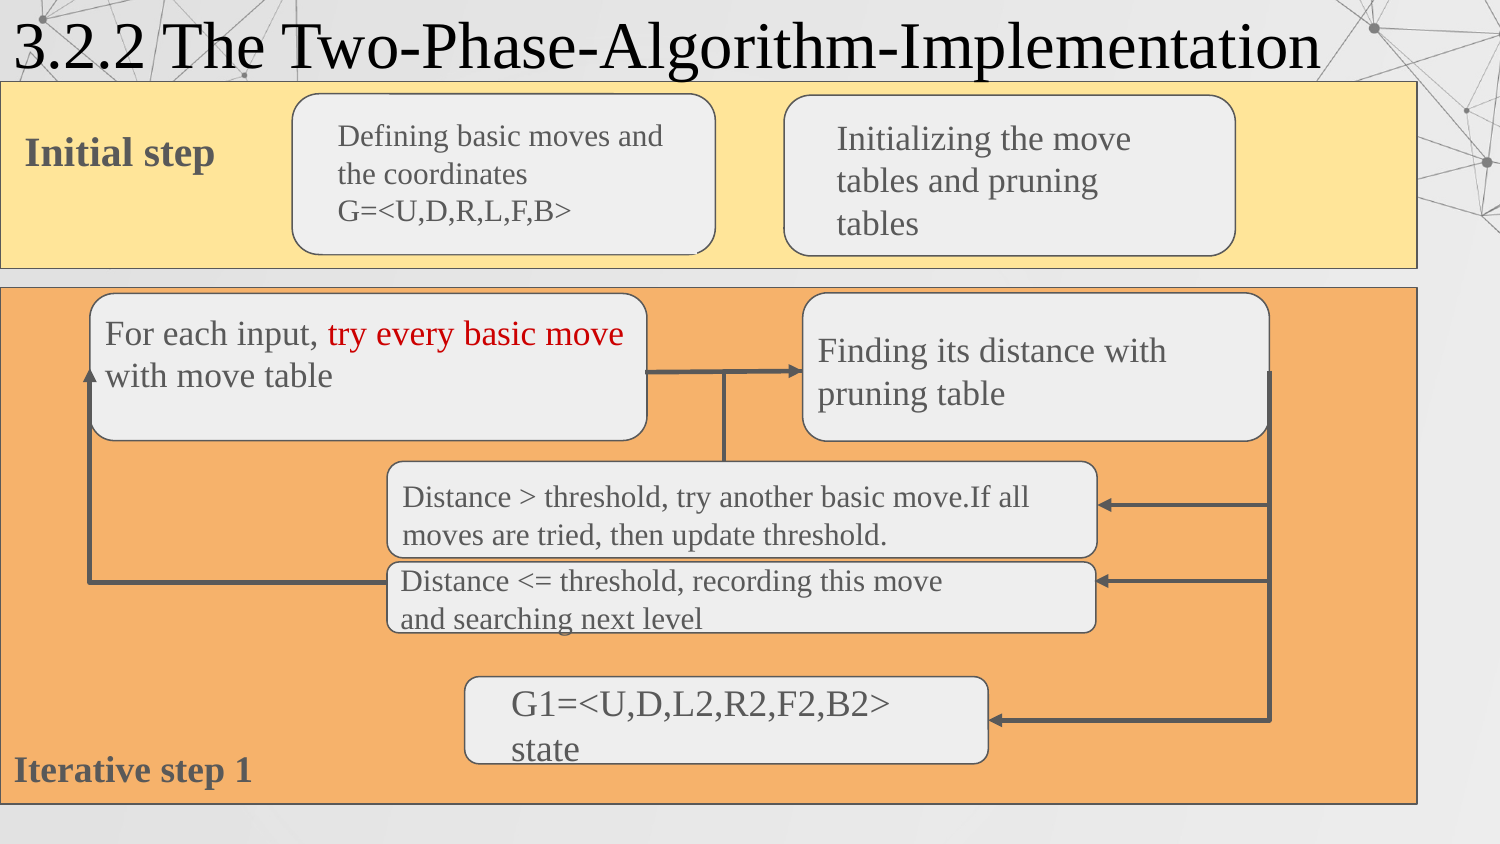

3.2.2 The Two-Phase-Algorithm-Implementation

Defining basic moves and the coordinates G=<U,D,R,L,F,B>

Initializing the move tables and pruning tables
Initial step

Finding its distance with pruning table

For each input, try every basic move with move table
Distance > threshold, try another basic move.If all moves are tried, then update threshold.

Distance <= threshold, recording this move
and searching next level

               G1=<U,D,L2,R2,F2,B2> state

Iterative step 1